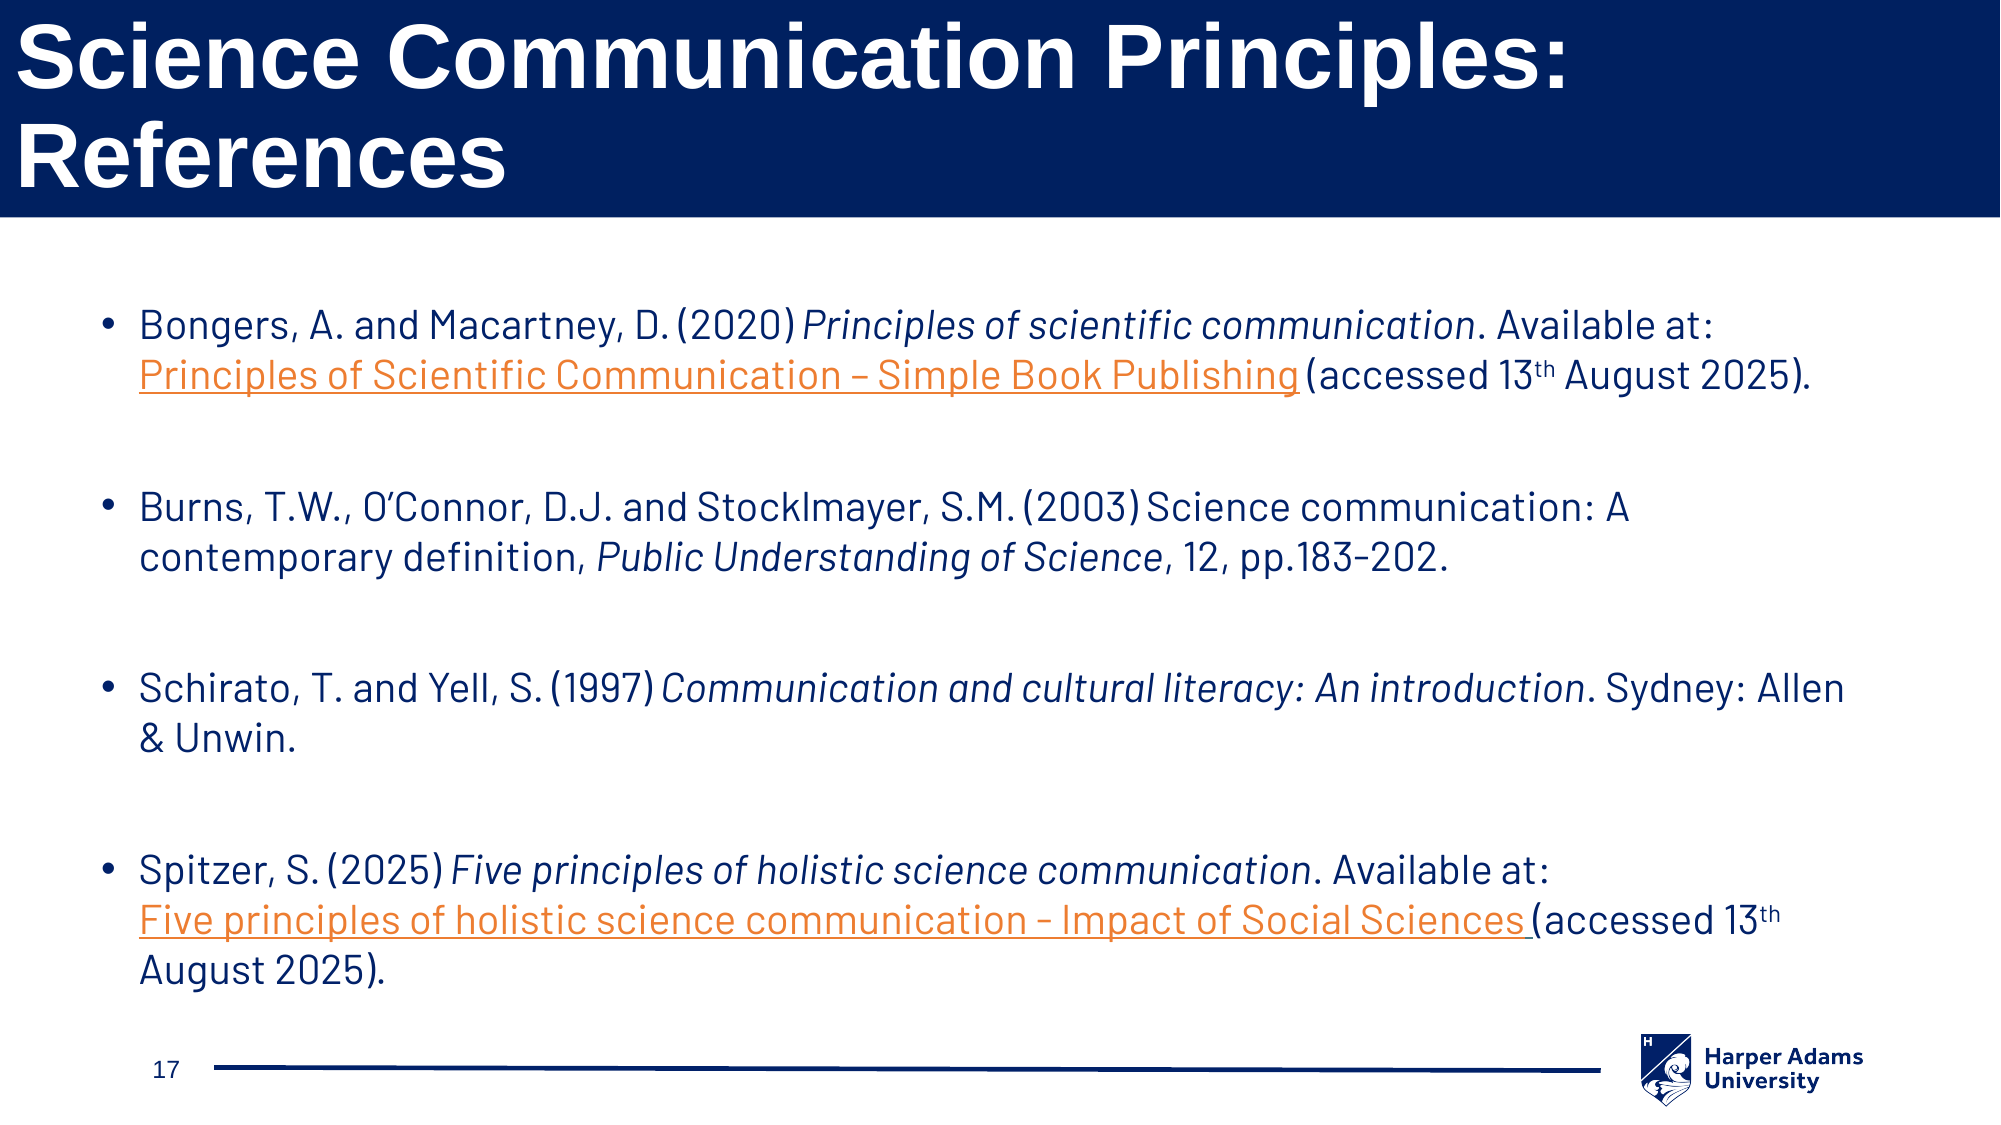

# Science Communication Principles: References
Bongers, A. and Macartney, D. (2020) Principles of scientific communication. Available at: Principles of Scientific Communication – Simple Book Publishing (accessed 13th August 2025).

Burns, T.W., O’Connor, D.J. and Stocklmayer, S.M. (2003) Science communication: A contemporary definition, Public Understanding of Science, 12, pp.183-202.

Schirato, T. and Yell, S. (1997) Communication and cultural literacy: An introduction. Sydney: Allen & Unwin.

Spitzer, S. (2025) Five principles of holistic science communication. Available at: Five principles of holistic science communication - Impact of Social Sciences (accessed 13th August 2025).

17